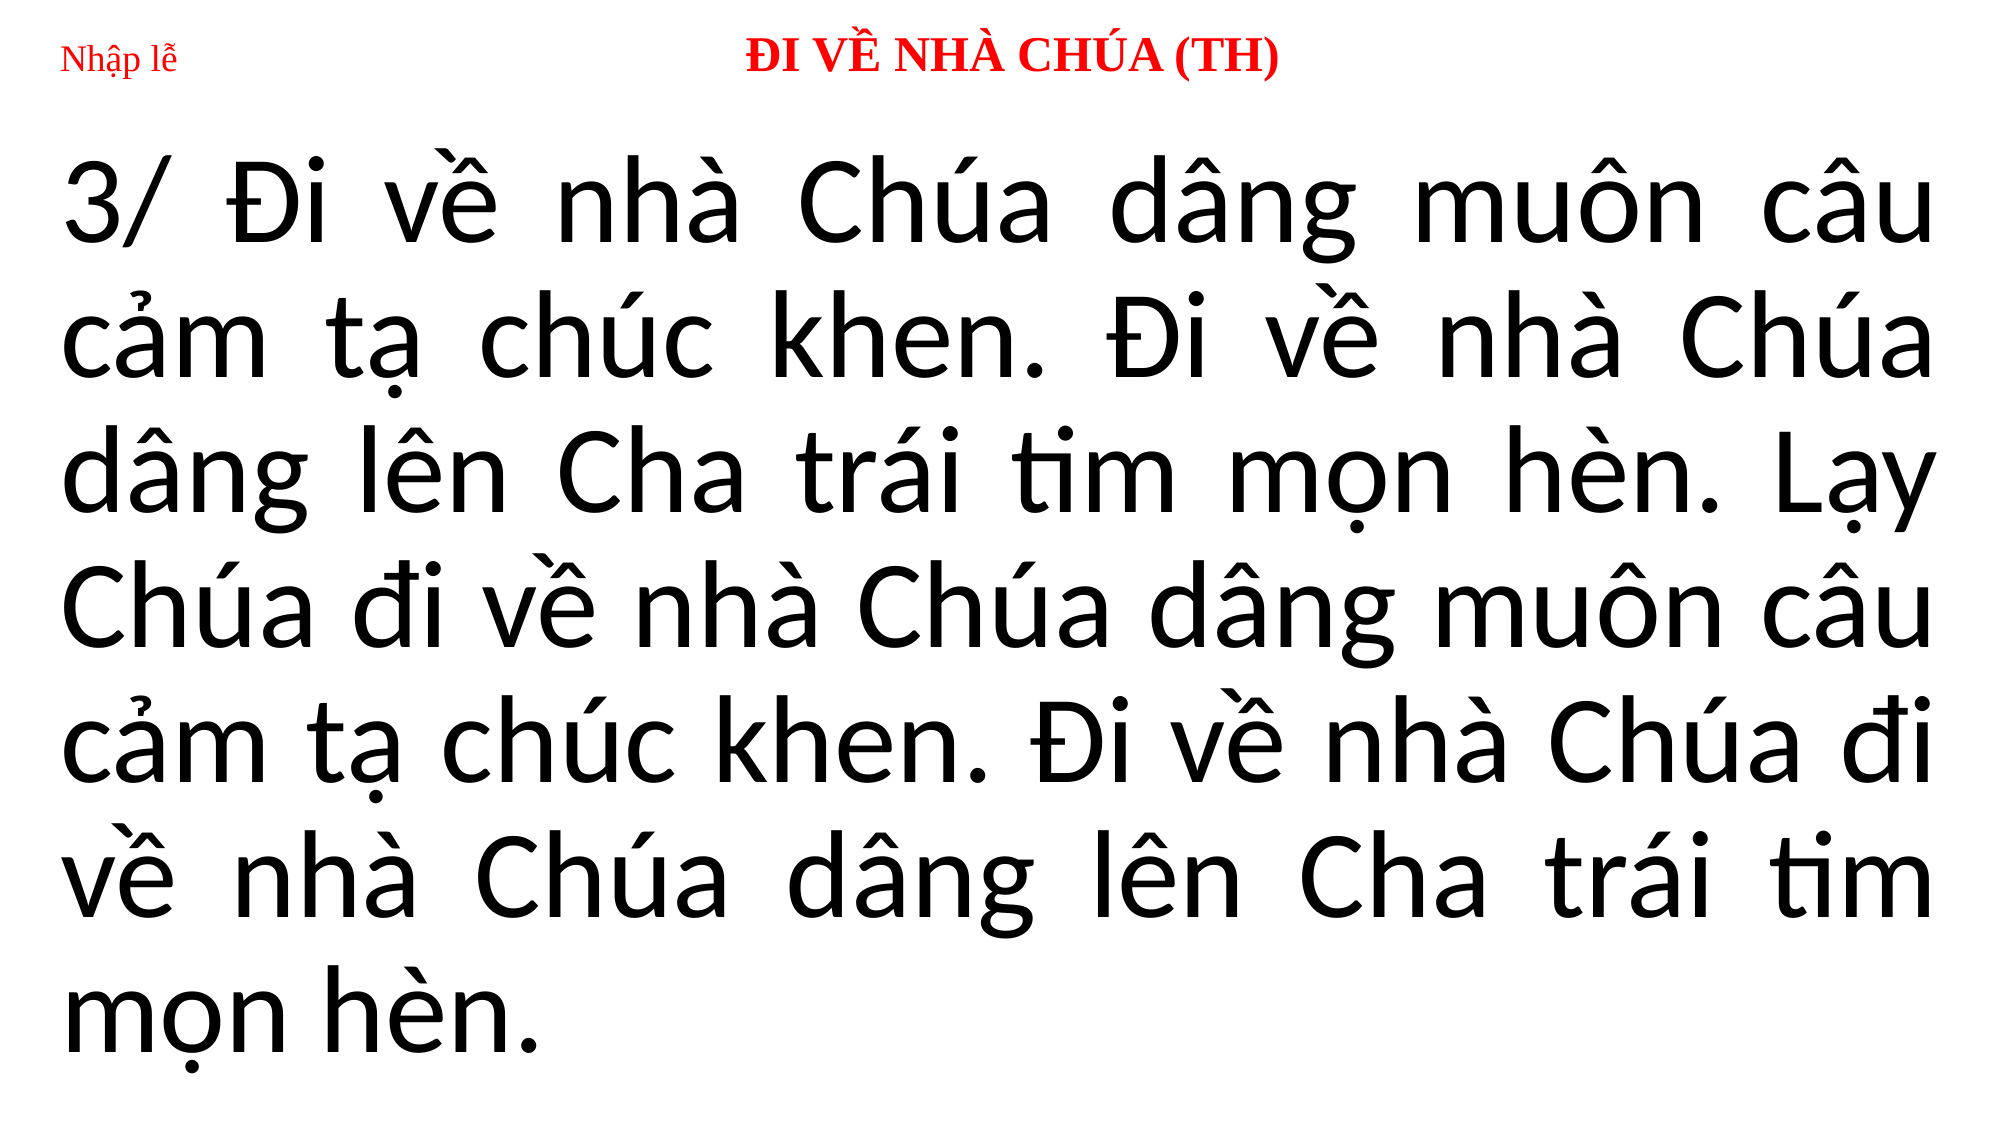

# Nhập lễ                                     	         ĐI VỀ NHÀ CHÚA (TH)
3/ Đi về nhà Chúa dâng muôn câu cảm tạ chúc khen. Đi về nhà Chúa dâng lên Cha trái tim mọn hèn. Lạy Chúa đi về nhà Chúa dâng muôn câu cảm tạ chúc khen. Đi về nhà Chúa đi về nhà Chúa dâng lên Cha trái tim mọn hèn.